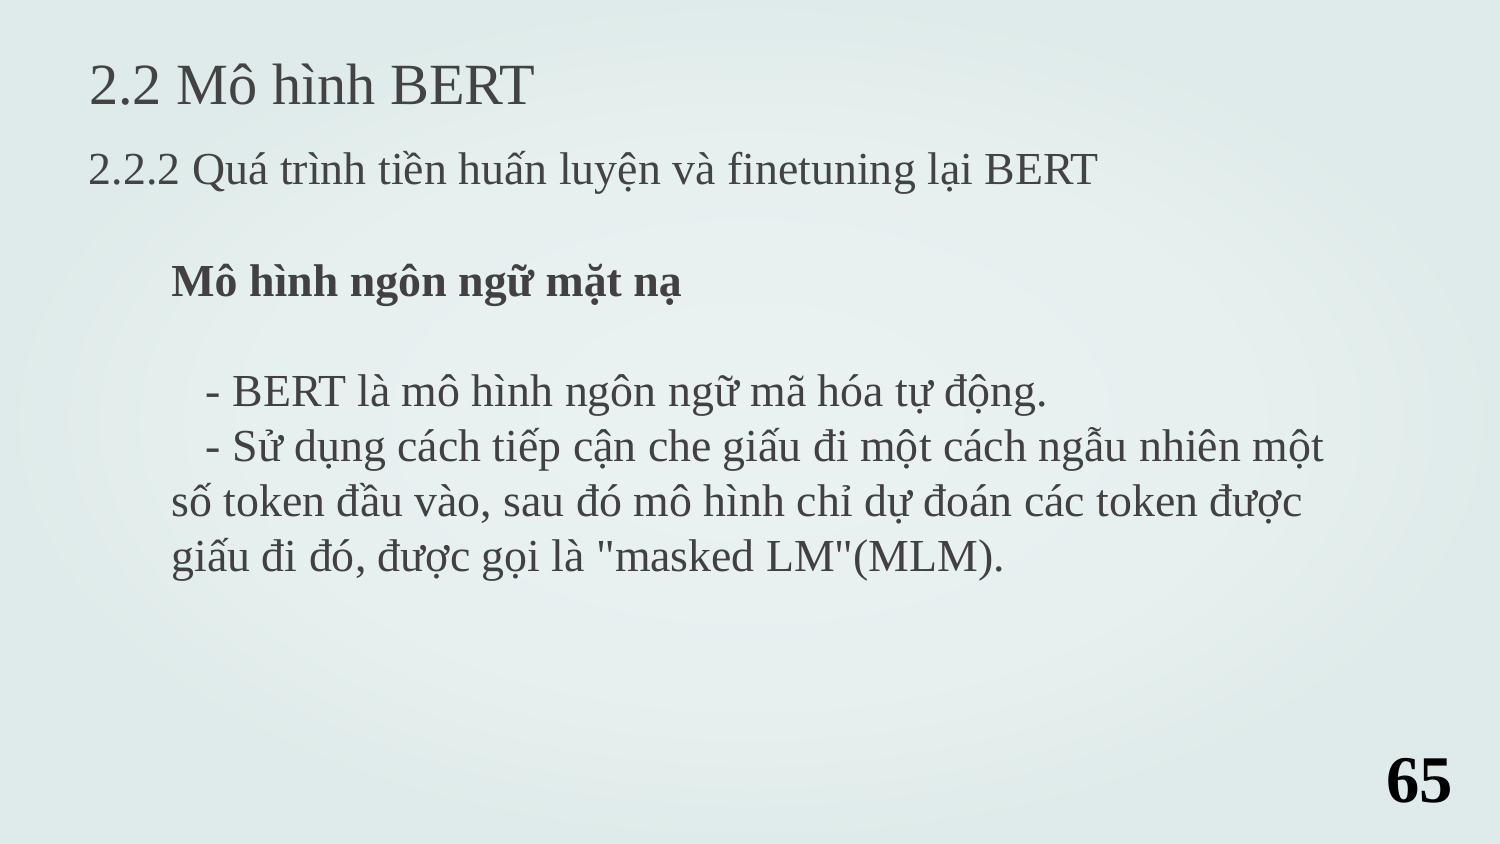

2.2 Mô hình BERT
2.2.2 Quá trình tiền huấn luyện và finetuning lại BERT
Mô hình ngôn ngữ mặt nạ

   - BERT là mô hình ngôn ngữ mã hóa tự động.
   - Sử dụng cách tiếp cận che giấu đi một cách ngẫu nhiên một số token đầu vào, sau đó mô hình chỉ dự đoán các token được giấu đi đó, được gọi là "masked LM"(MLM).

65